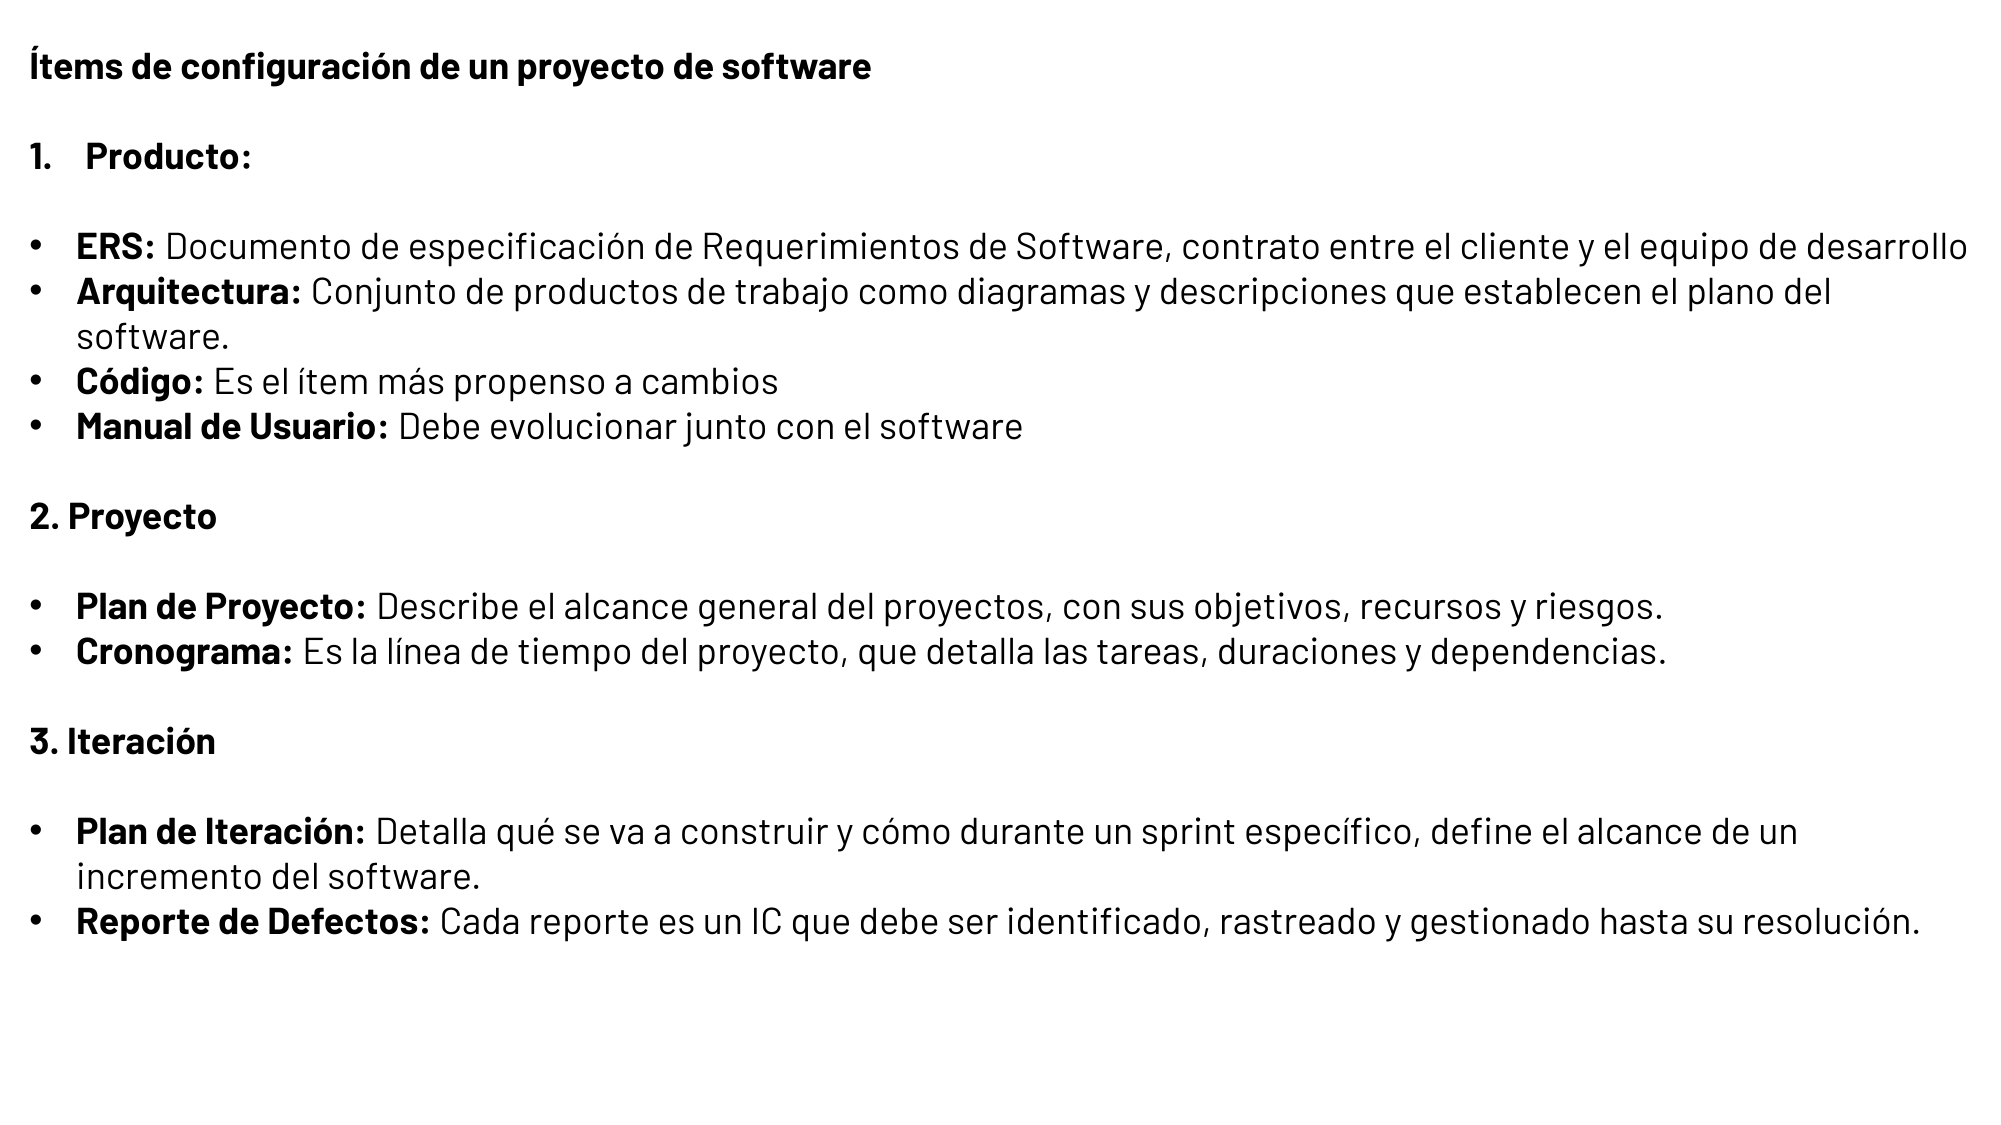

Ítems de configuración de un proyecto de software

Producto:

ERS: Documento de especificación de Requerimientos de Software, contrato entre el cliente y el equipo de desarrollo
Arquitectura: Conjunto de productos de trabajo como diagramas y descripciones que establecen el plano del software.
Código: Es el ítem más propenso a cambios
Manual de Usuario: Debe evolucionar junto con el software

2. Proyecto

Plan de Proyecto: Describe el alcance general del proyectos, con sus objetivos, recursos y riesgos.
Cronograma: Es la línea de tiempo del proyecto, que detalla las tareas, duraciones y dependencias.

3. Iteración

Plan de Iteración: Detalla qué se va a construir y cómo durante un sprint específico, define el alcance de un incremento del software.
Reporte de Defectos: Cada reporte es un IC que debe ser identificado, rastreado y gestionado hasta su resolución.